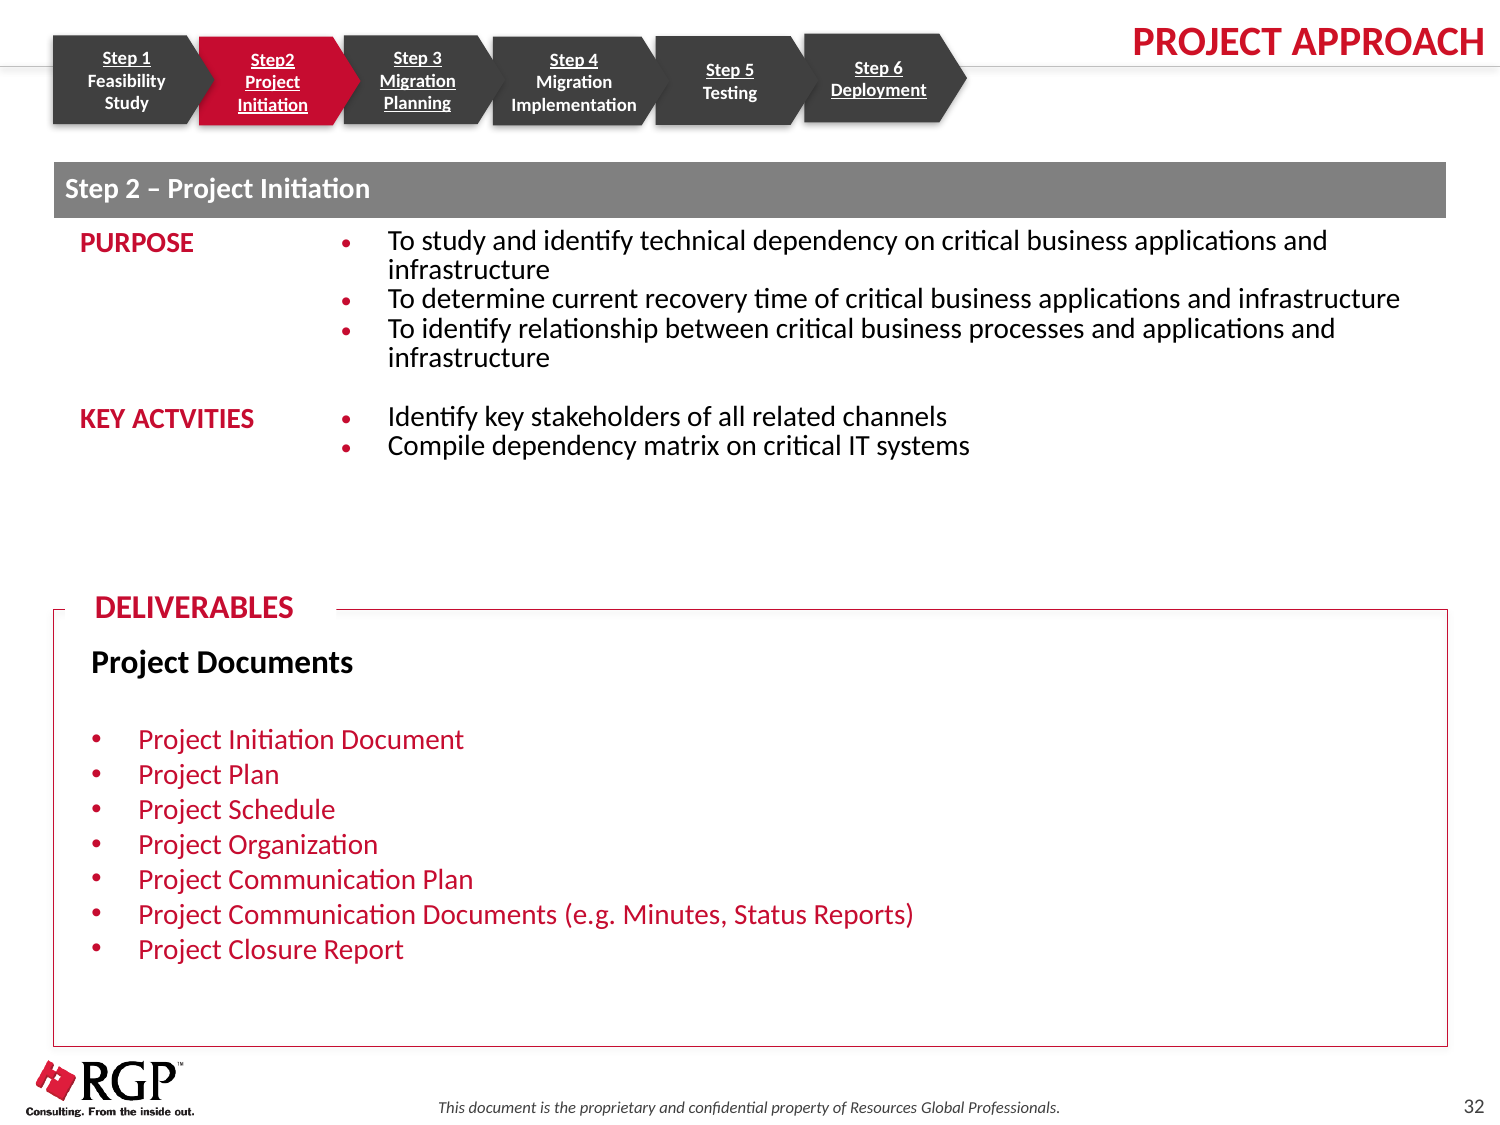

PROJECT APPROACH
Step 6
Deployment
Step 1
Feasibility Study
Step 3
Migration Planning
Step 5
Testing
Step2
Project Initiation
Step 4
Migration Implementation
| Step 2 – Project Initiation |  |
| --- | --- |
| PURPOSE | To study and identify technical dependency on critical business applications and infrastructure To determine current recovery time of critical business applications and infrastructure To identify relationship between critical business processes and applications and infrastructure |
| KEY ACTVITIES | Identify key stakeholders of all related channels Compile dependency matrix on critical IT systems |
DELIVERABLES

Project Documents

Project Initiation Document
Project Plan
Project Schedule
Project Organization
Project Communication Plan
Project Communication Documents (e.g. Minutes, Status Reports)
Project Closure Report